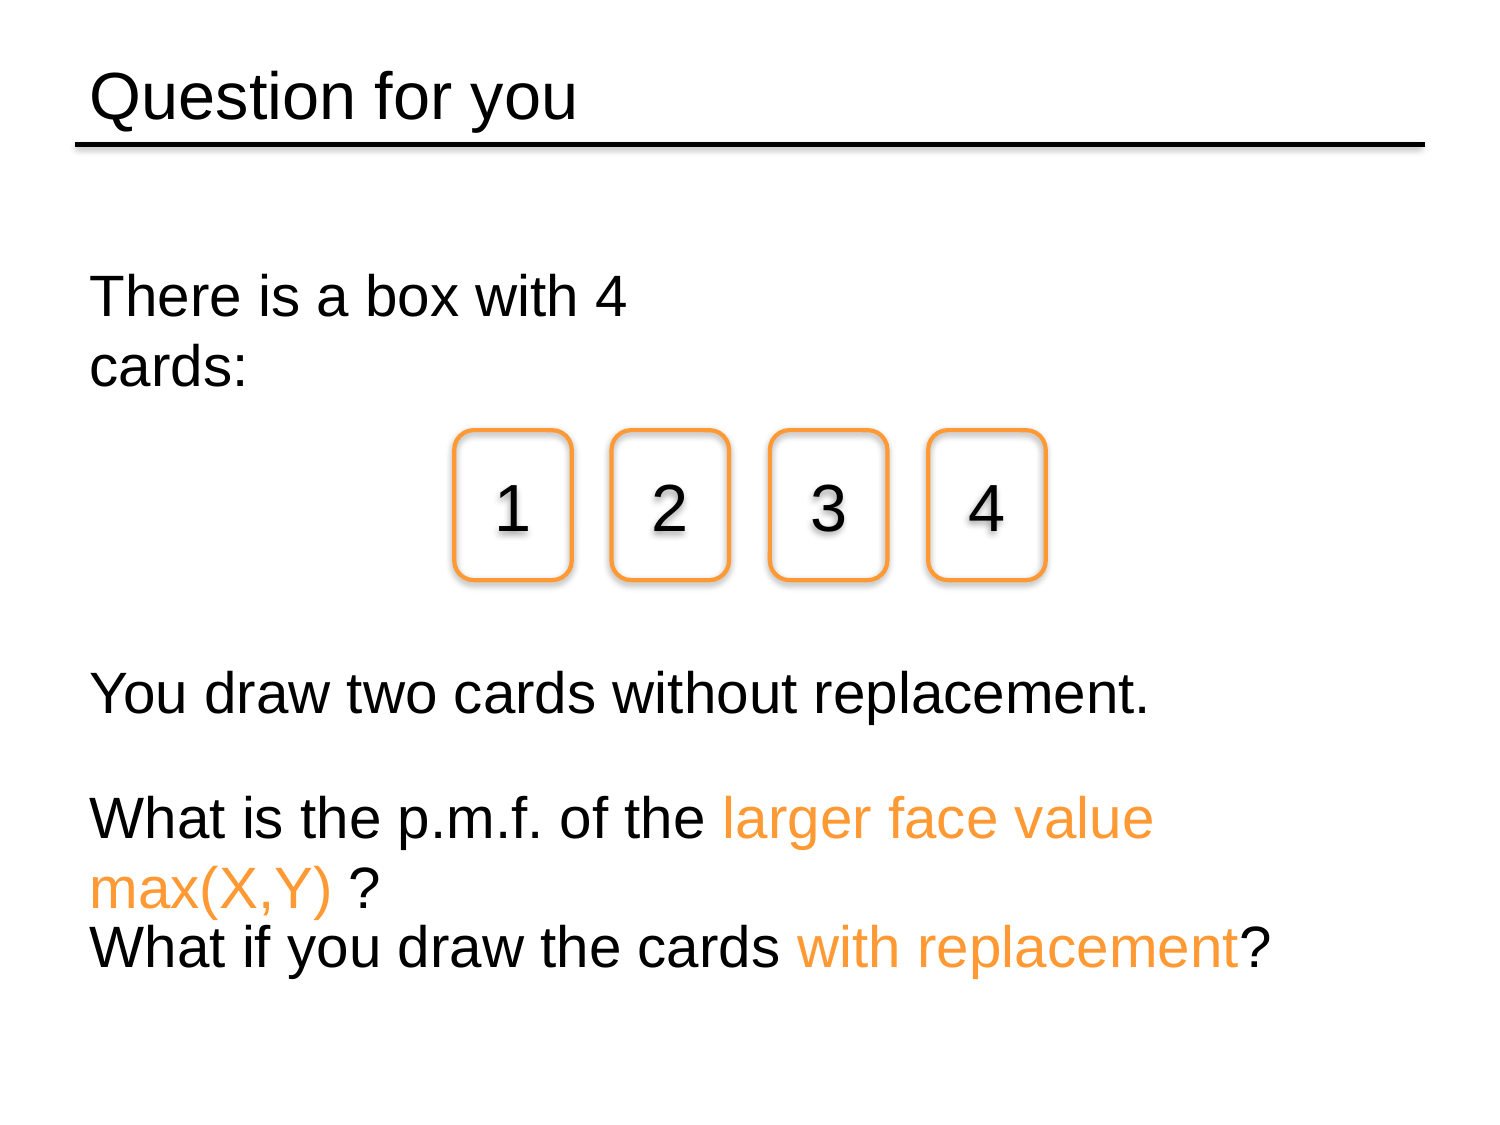

# Question for you
There is a box with 4 cards:
1
2
3
4
You draw two cards without replacement.
What is the p.m.f. of the larger face value max(X,Y) ?
What if you draw the cards with replacement?